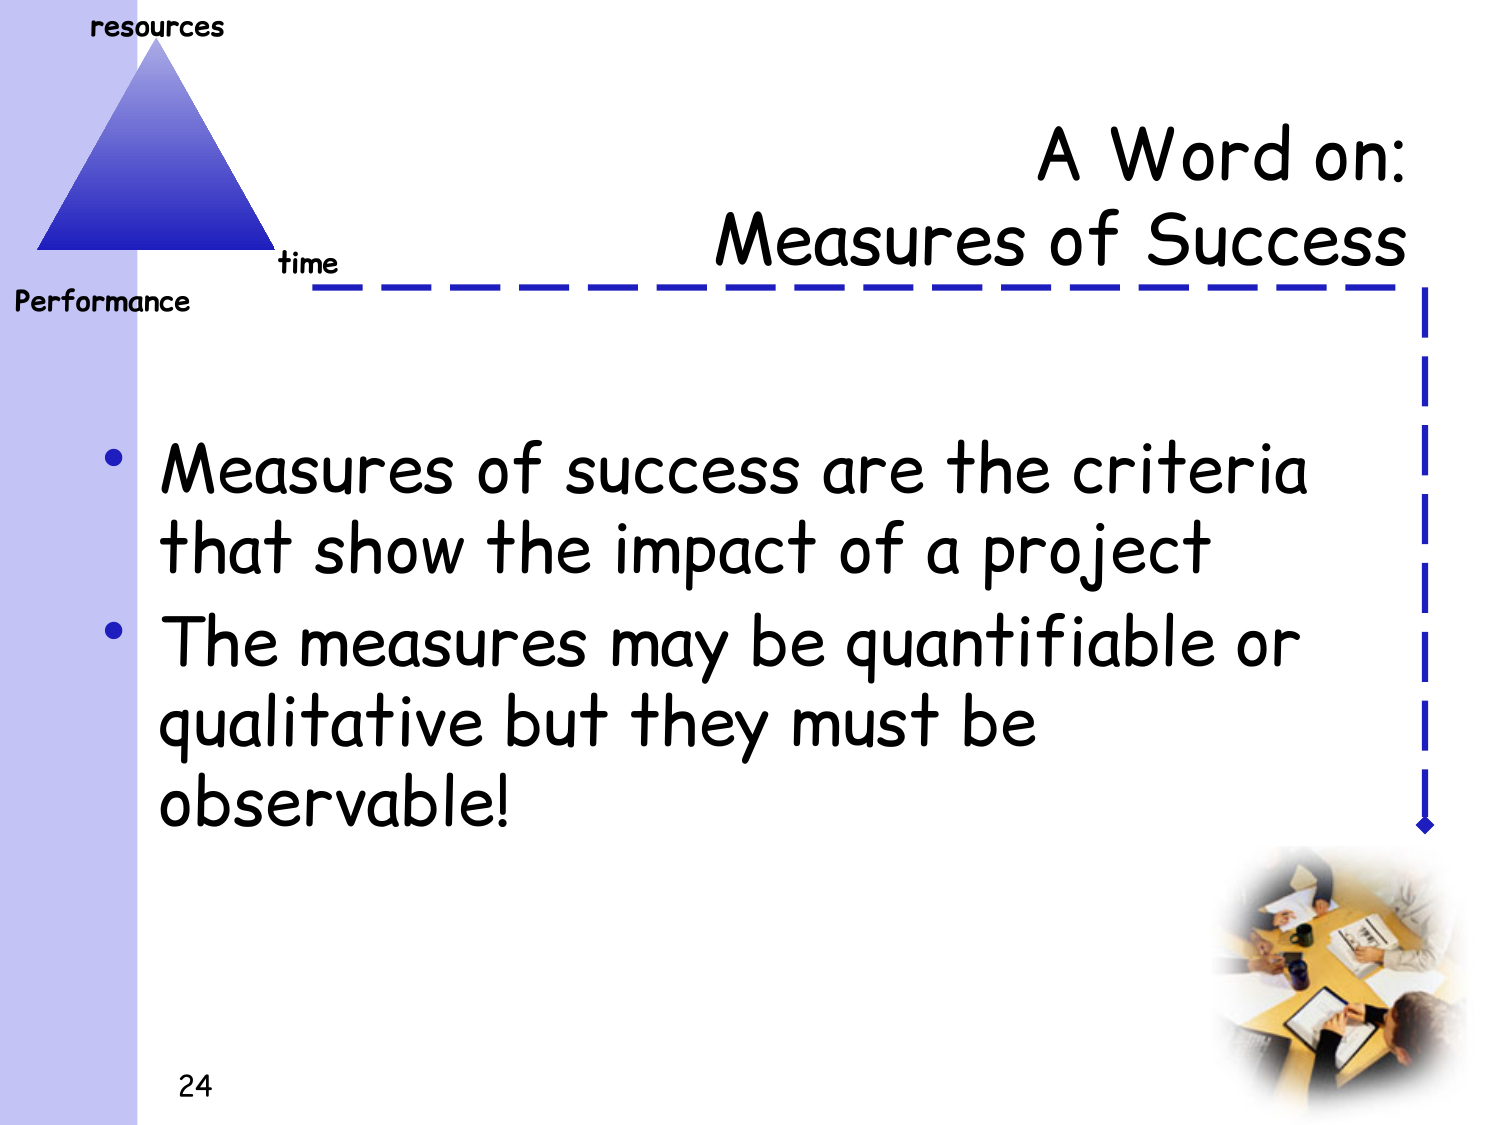

# A Word on: Measures of Success

Measures of success are the criteria that show the impact of a project
The measures may be quantifiable or qualitative but they must be observable!

24